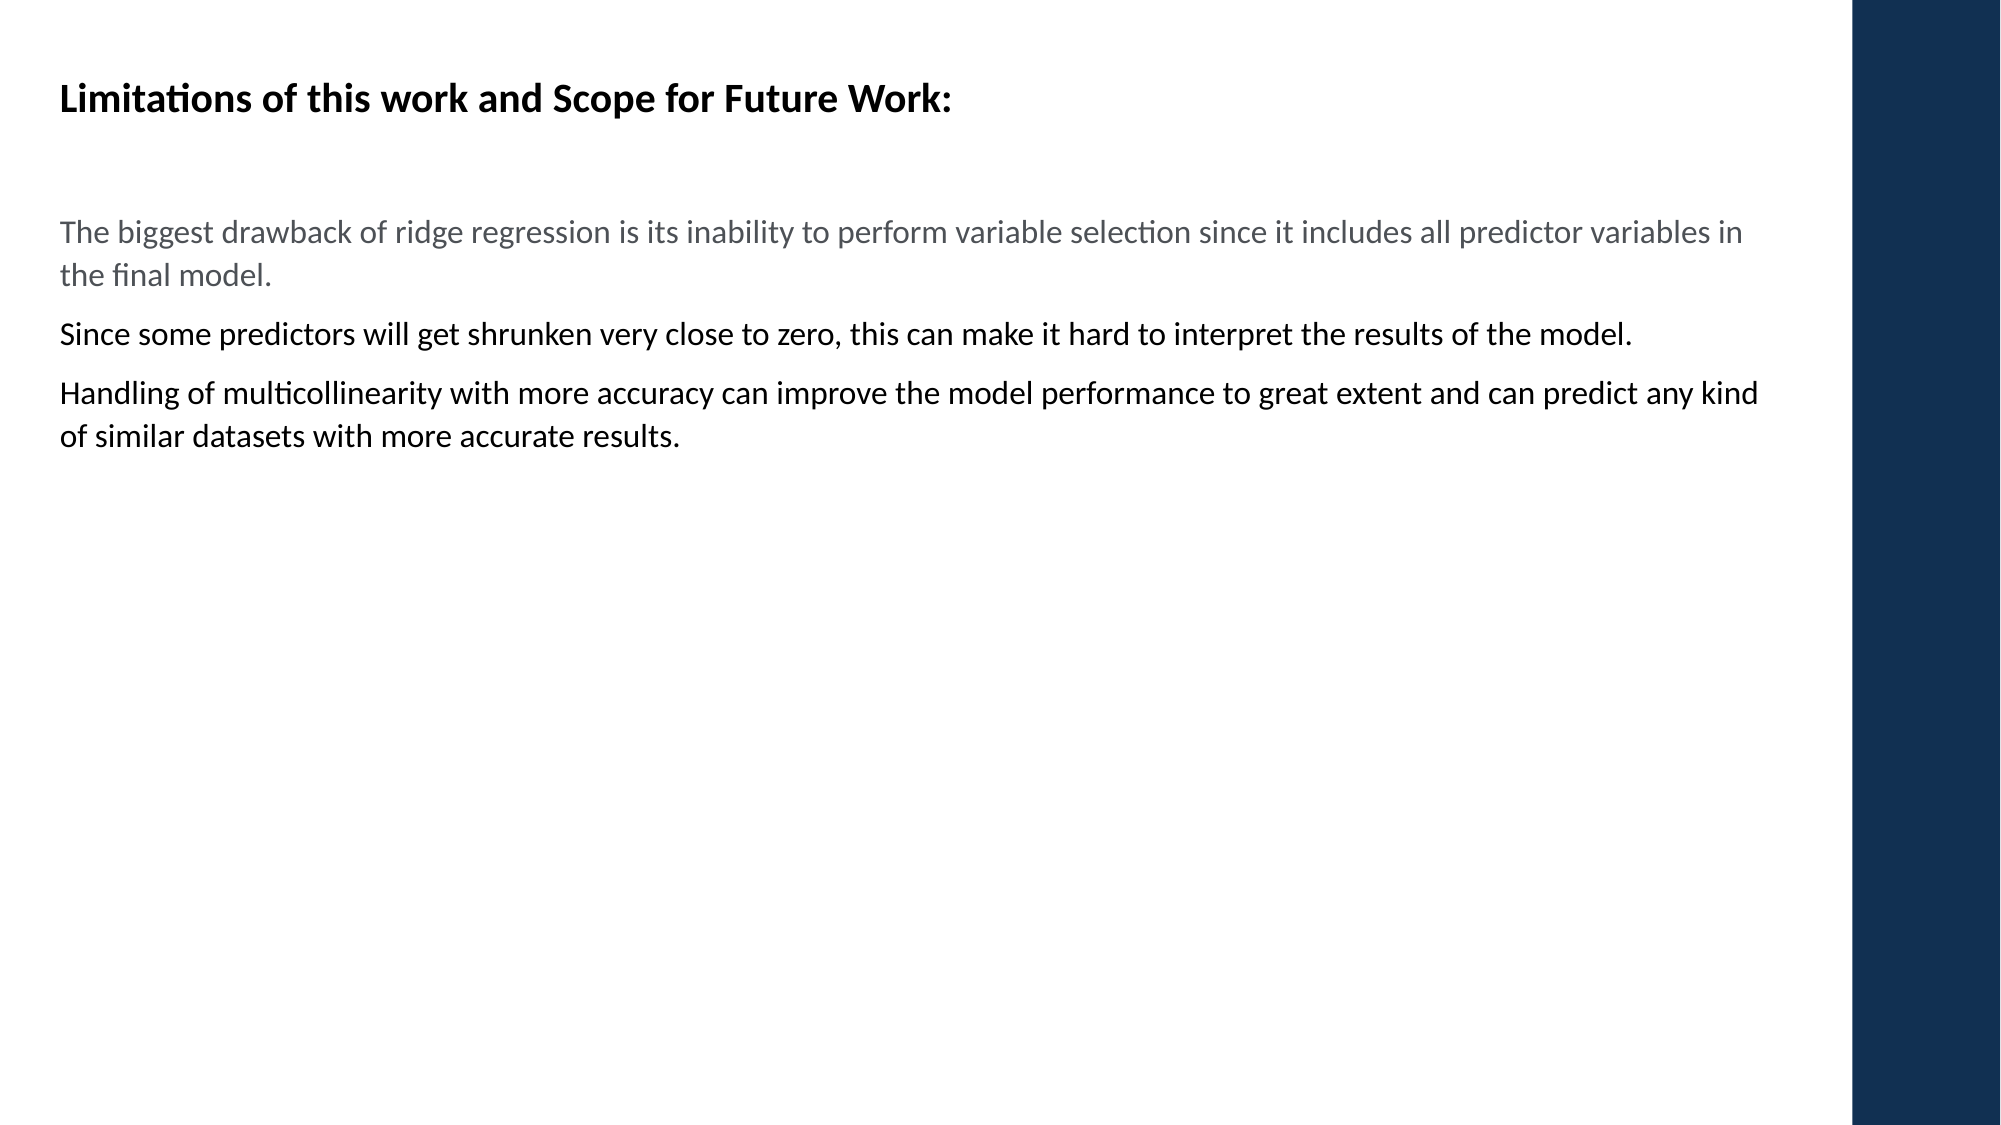

Limitations of this work and Scope for Future Work:

The biggest drawback of ridge regression is its inability to perform variable selection since it includes all predictor variables in the final model.
Since some predictors will get shrunken very close to zero, this can make it hard to interpret the results of the model.
Handling of multicollinearity with more accuracy can improve the model performance to great extent and can predict any kind of similar datasets with more accurate results.